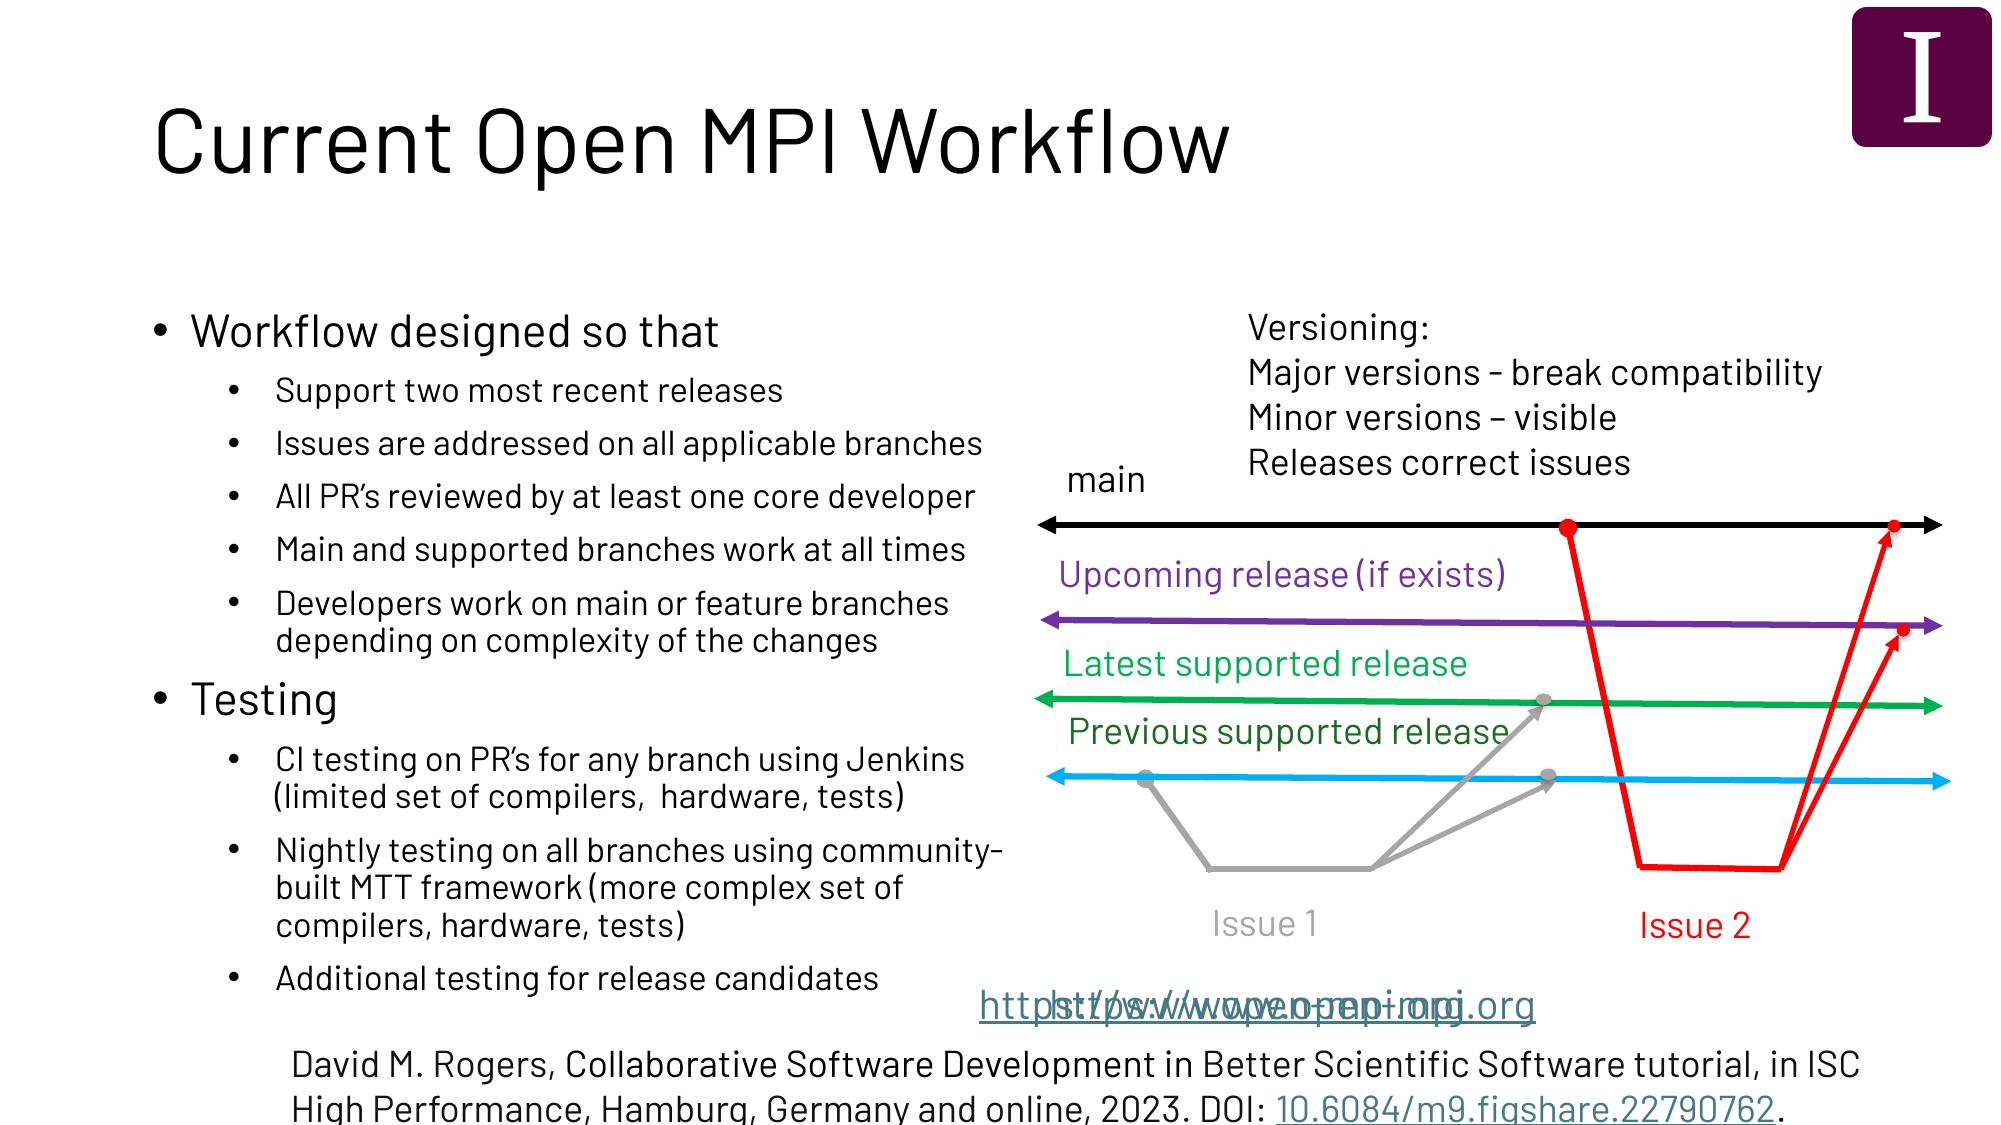

# Current Open MPI Workflow
Versioning:
Major versions - break compatibility
Minor versions – visible
Releases correct issues

Workflow designed so that
Support two most recent releases
Issues are addressed on all applicable branches
All PR’s reviewed by at least one core developer
Main and supported branches work at all times
Developers work on main or feature branches depending on complexity of the changes
Testing
CI testing on PR’s for any branch using Jenkins (limited set of compilers,  hardware, tests)
Nightly testing on all branches using community-built MTT framework (more complex set of compilers, hardware, tests)
Additional testing for release candidates
main

Upcoming release (if exists)

Latest supported release

Previous supported release

Issue 1
Issue 2
https://www.open-mpi.org
https://www.open-mpi.org
David M. Rogers, Collaborative Software Development in Better Scientific Software tutorial, in ISC High Performance, Hamburg, Germany and online, 2023. DOI: 10.6084/m9.figshare.22790762.